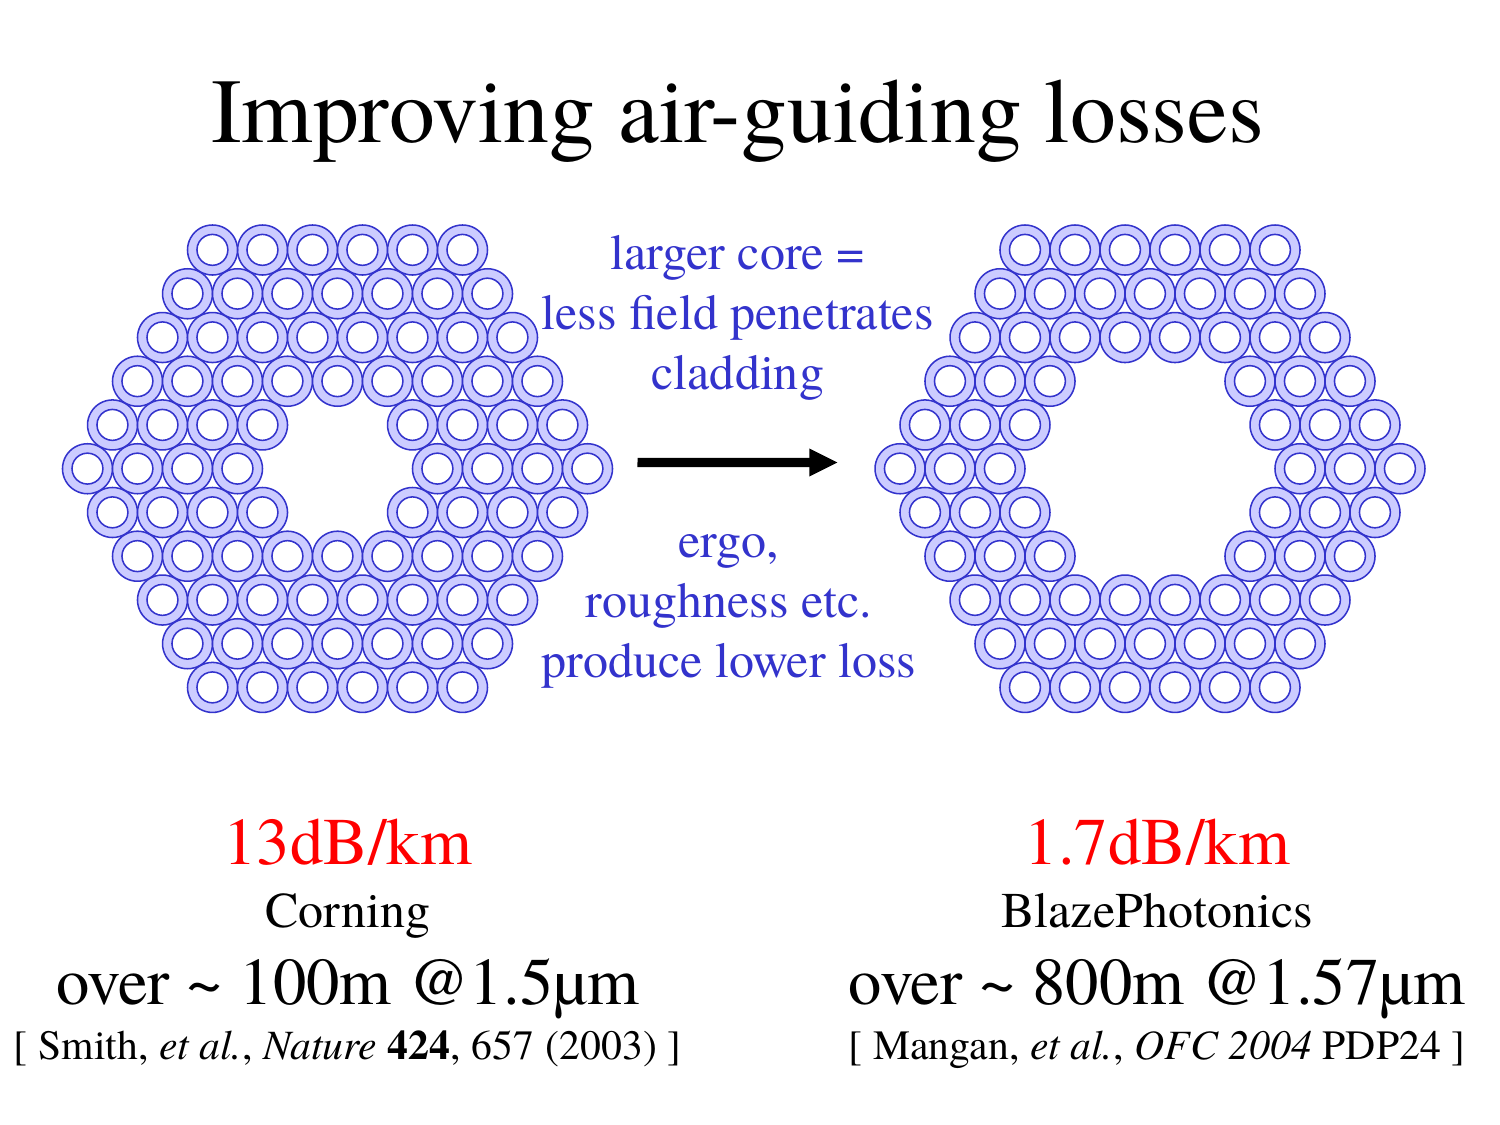

# Improving air-guiding losses
larger core =
less field penetrates
cladding

ergo,
roughness etc.
produce lower loss

13dB/km
Corning
over ~ 100m @1.5µm
[ Smith, et al., Nature 424, 657 (2003) ]
1.7dB/km
BlazePhotonics
over ~ 800m @1.57µm
[ Mangan, et al., OFC 2004 PDP24 ]